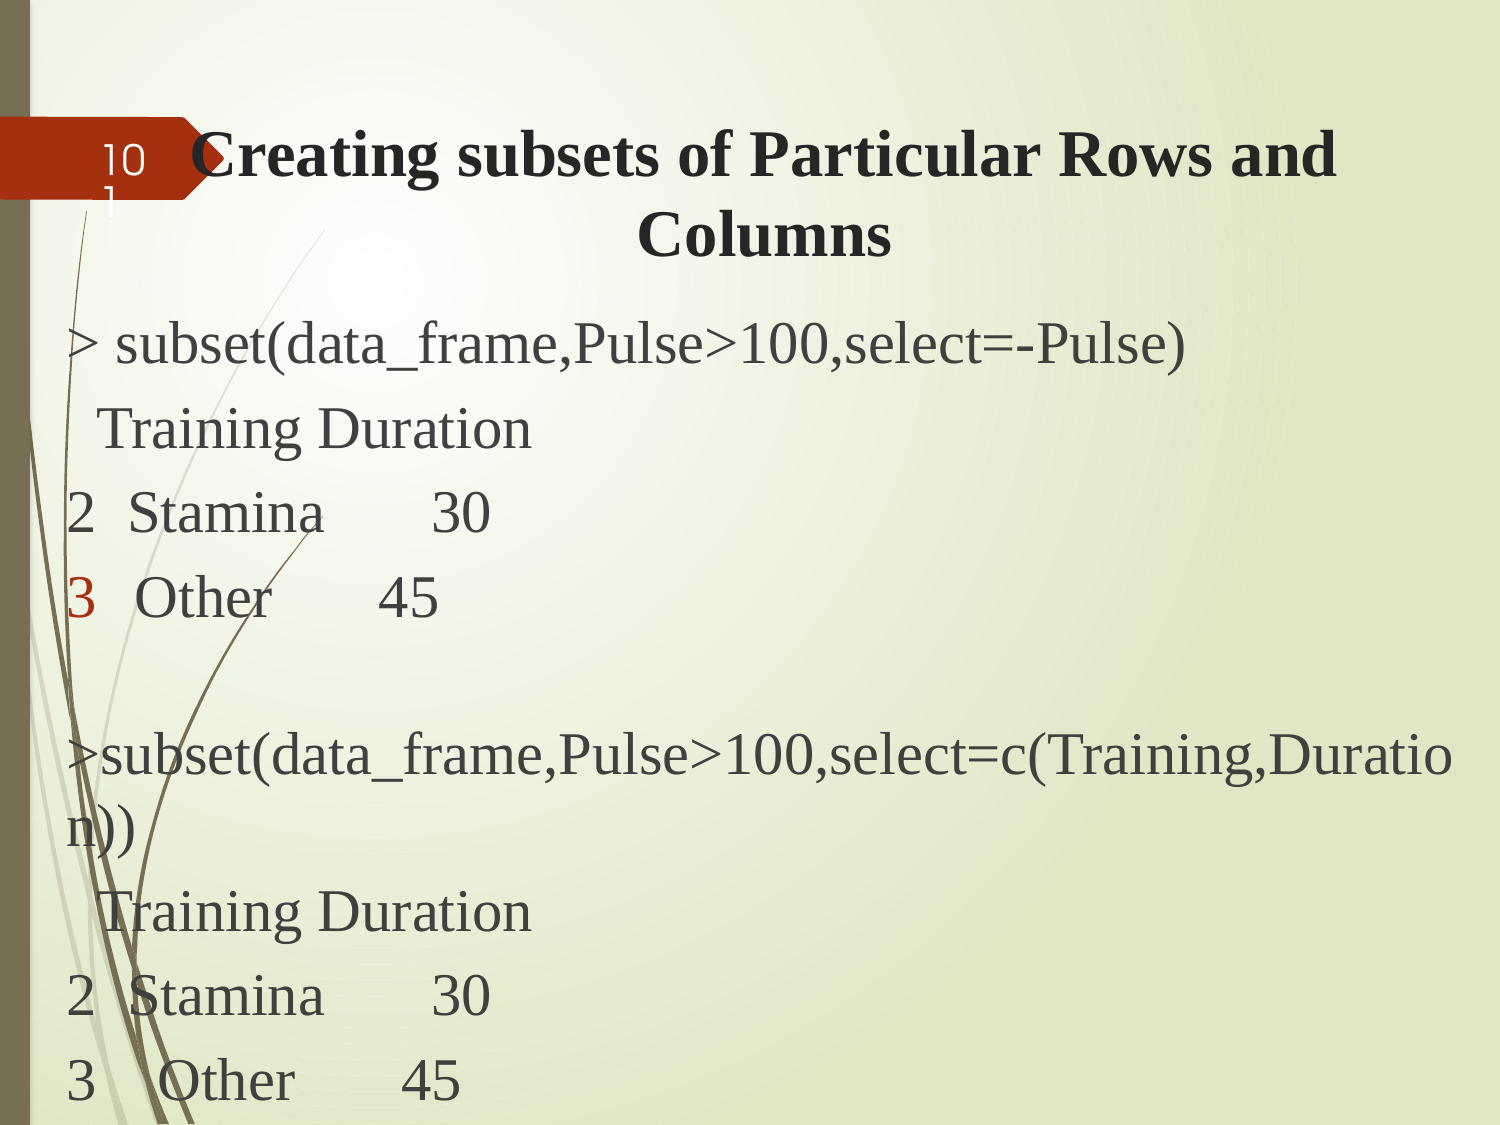

# Creating subsets of Particular Rows and Columns
101
> subset(data_frame,Pulse>100,select=-Pulse)
  Training Duration
2  Stamina       30
Other       45
 >subset(data_frame,Pulse>100,select=c(Training,Duration))
  Training Duration
2  Stamina       30
3    Other       45